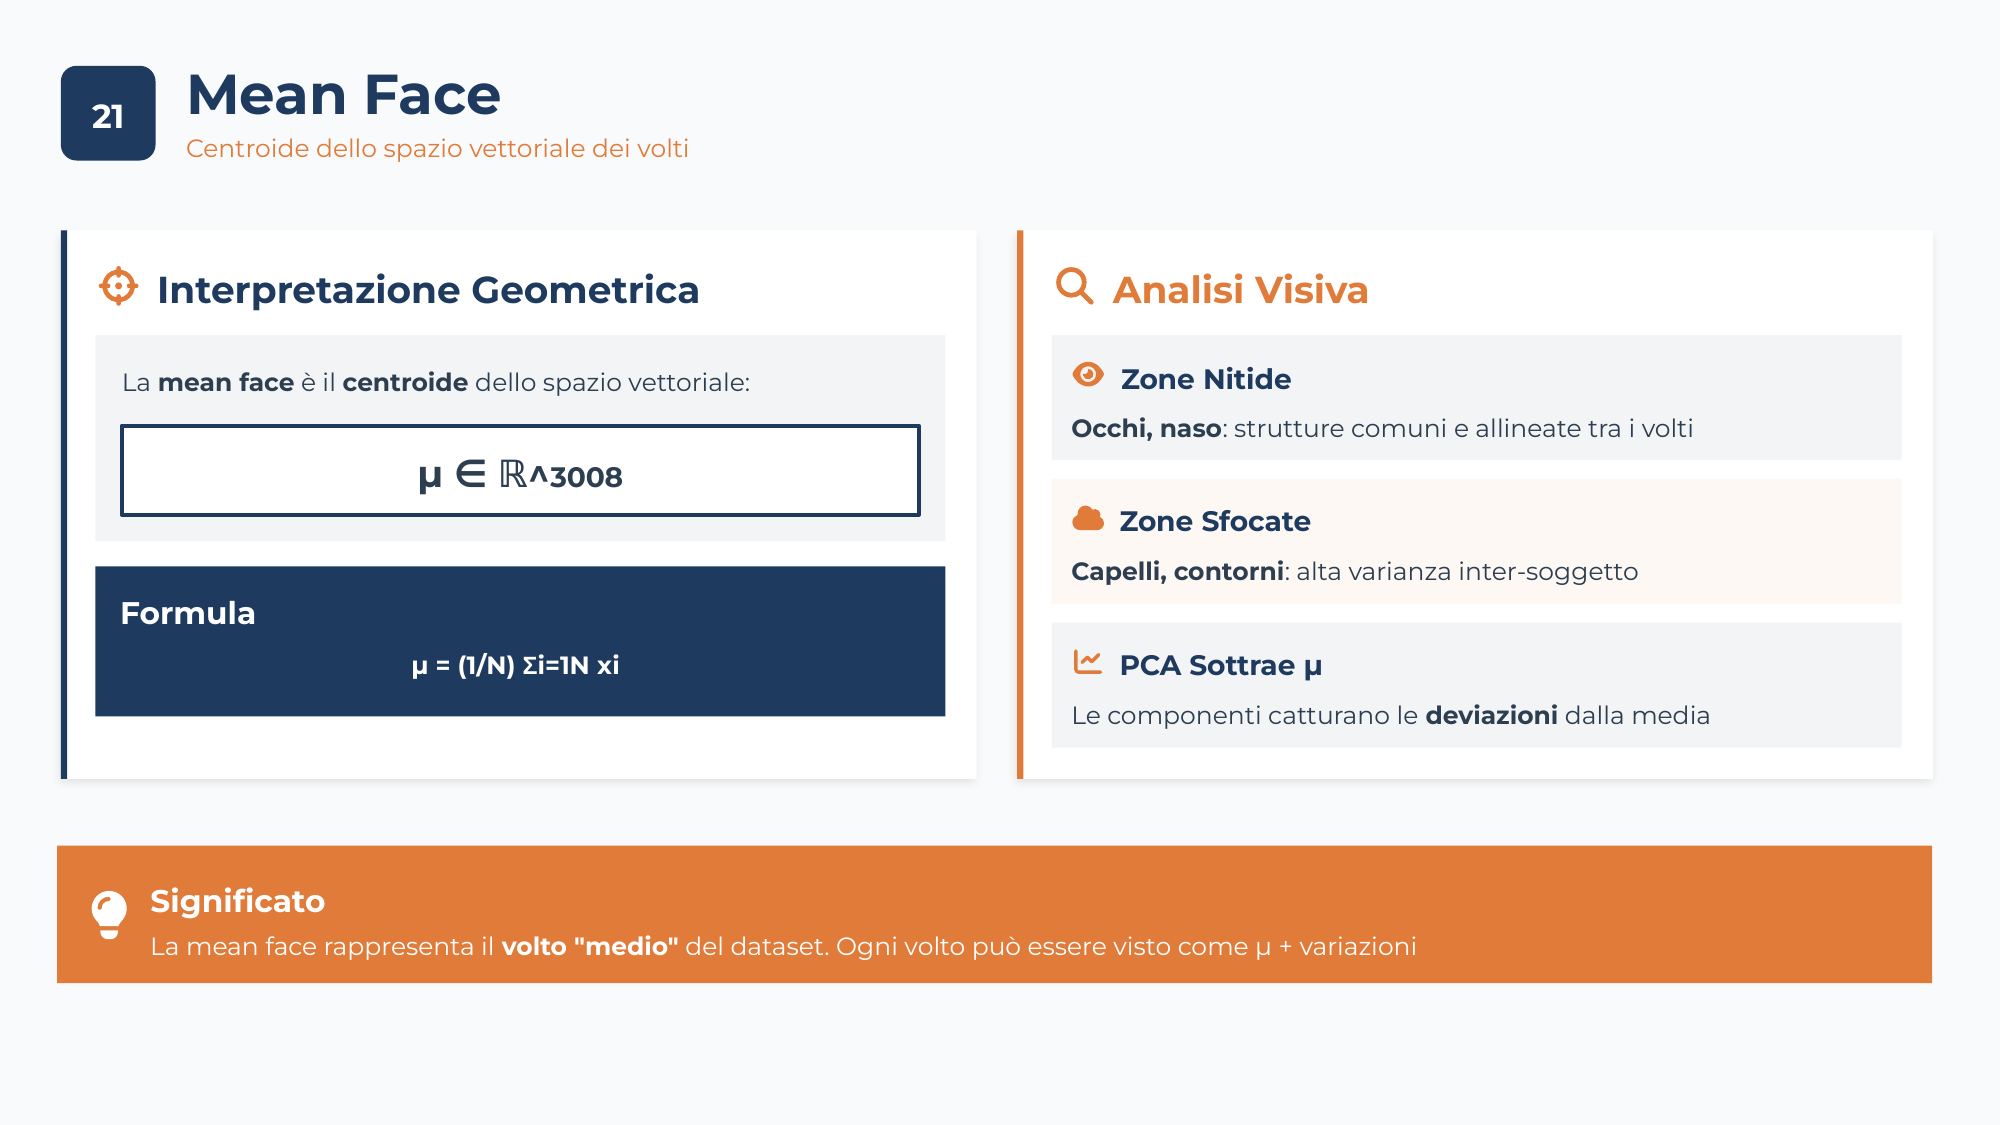

Mean Face
21

21
Centroide dello spazio vettoriale dei volti

Interpretazione Geometrica
Analisi Visiva

Zone Nitide
La mean face è il centroide dello spazio vettoriale:

Occhi, naso: strutture comuni e allineate tra i volti

μ ∈ ℝ^3008

Zone Sfocate

Capelli, contorni: alta varianza inter-soggetto

Formula

PCA Sottrae μ
μ = (1/N) Σi=1N xi

Le componenti catturano le deviazioni dalla media

Significato

La mean face rappresenta il volto "medio" del dataset. Ogni volto può essere visto come μ + variazioni